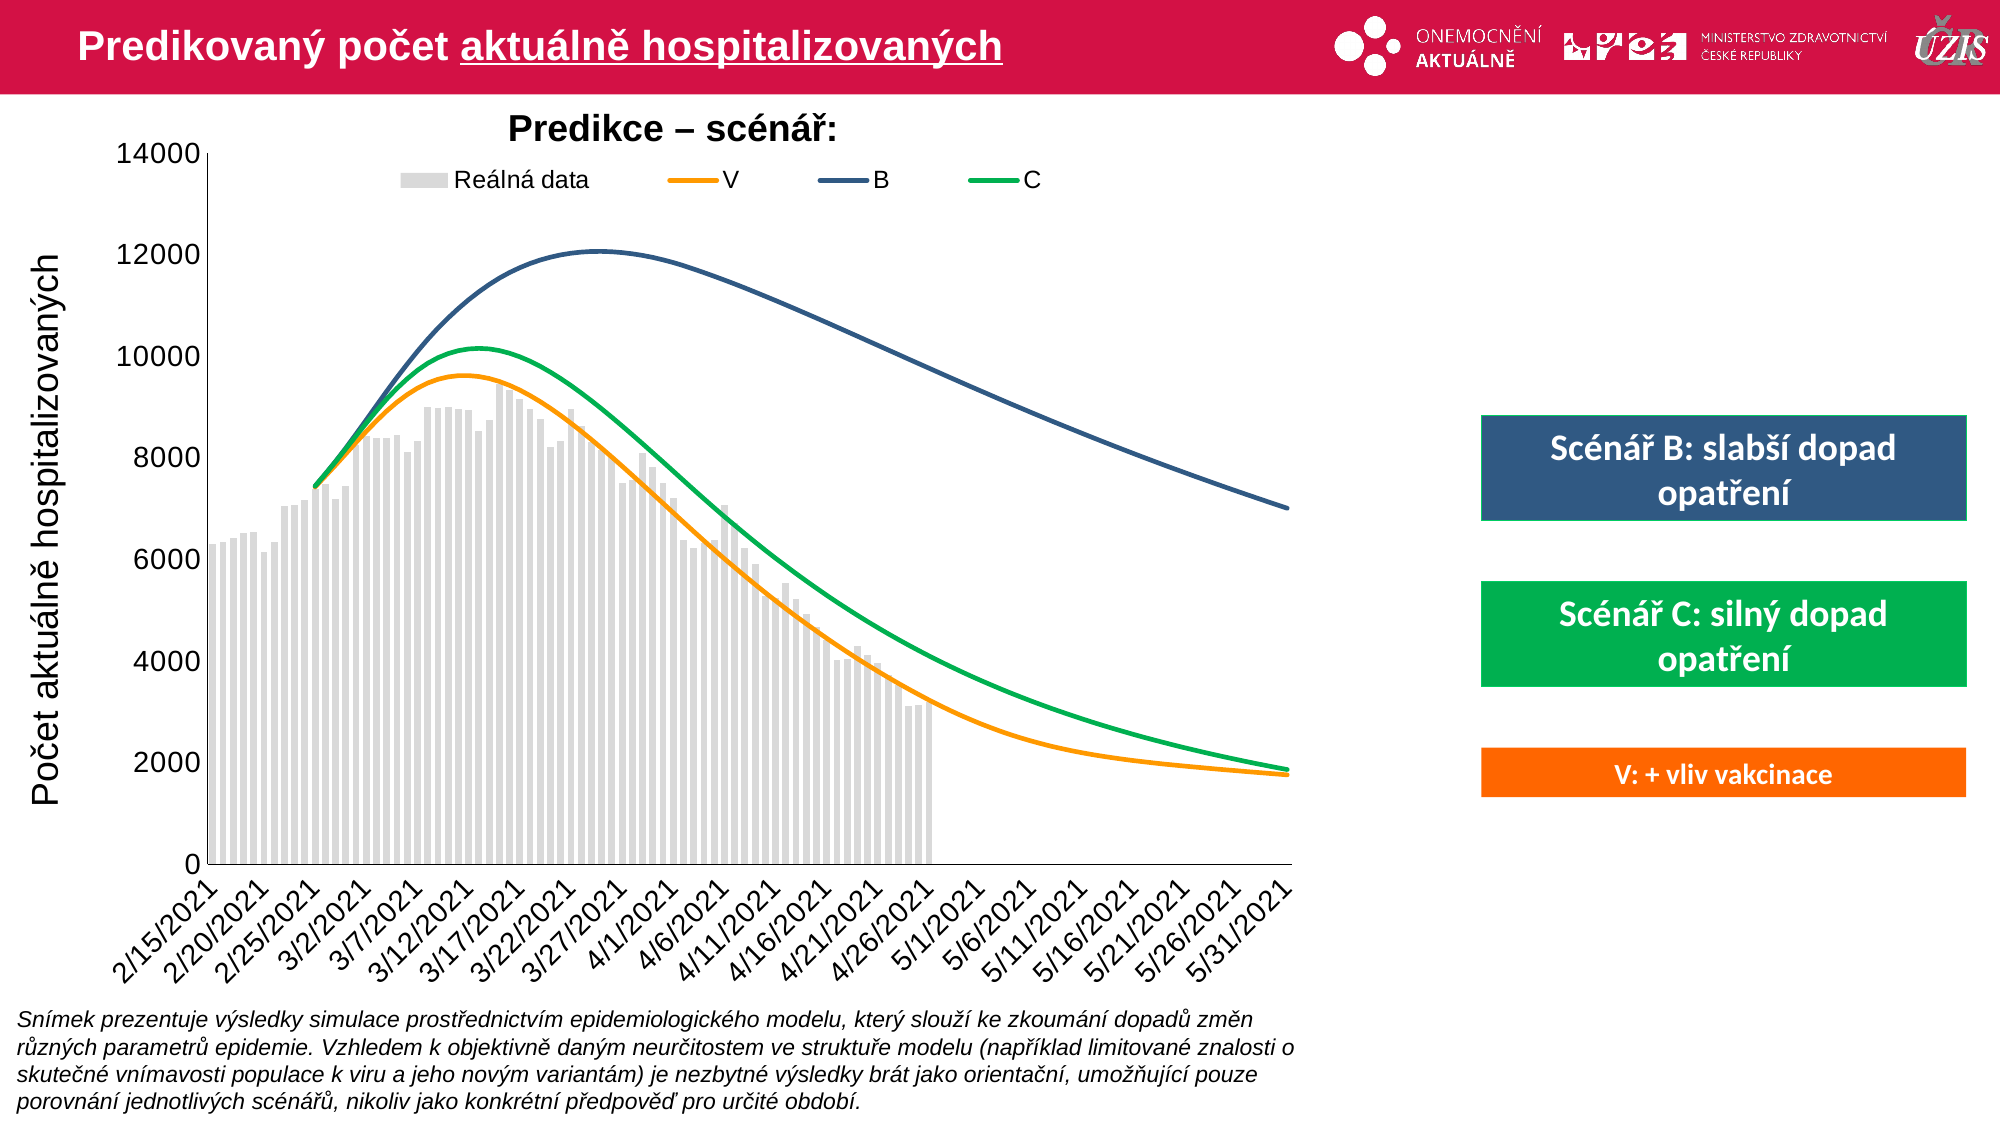

# Predikovaný počet aktuálně hospitalizovaných
Predikce – scénář:

### Chart

| Category | Reálná data | V | B | C |
|---|---|---|---|---|
| 44242 | 6312.0 | None | None | None |
| 44243 | 6344.0 | None | None | None |
| 44244 | 6428.0 | None | None | None |
| 44245 | 6525.0 | None | None | None |
| 44246 | 6544.0 | None | None | None |
| 44247 | 6145.0 | None | None | None |
| 44248 | 6352.0 | None | None | None |
| 44249 | 7048.0 | None | None | None |
| 44250 | 7079.0 | None | None | None |
| 44251 | 7171.0 | None | None | None |
| 44252 | 7385.0 | 7426.8491842441945 | 7445.066791190713 | 7445.066791190713 |
| 44253 | 7482.0 | 7641.2885885599235 | 7683.2928553793045 | 7683.2928553793045 |
| 44254 | 7187.0 | 7858.77339743094 | 7931.552273801442 | 7927.503655437387 |
| 44255 | 7451.0 | 8080.875647024158 | 8193.794936826274 | 8178.840707172452 |
| 44256 | 8257.0 | 8303.791834045283 | 8467.615428388905 | 8433.229706854863 |
| 44257 | 8439.0 | 8520.44956900512 | 8746.912972991842 | 8683.48603149719 |
| 44258 | 8384.0 | 8729.249351675298 | 9030.692466613673 | 8927.834155241146 |
| 44259 | 8389.0 | 8923.212758298185 | 9312.207074760252 | 9158.90153665583 |
| 44260 | 8453.0 | 9094.955050479264 | 9583.930625526156 | 9368.663691722064 |
| 44261 | 8109.0 | 9244.298453828522 | 9845.583772984202 | 9556.508549742974 |
| 44262 | 8333.0 | 9371.441138893268 | 10096.80791915163 | 9721.999160872803 |
| 44263 | 9008.0 | 9472.588474868313 | 10332.908535706847 | 9860.604538894615 |
| 44264 | 8983.0 | 9546.178625081464 | 10551.54357173382 | 9970.409506576616 |
| 44265 | 9004.0 | 9593.650605580886 | 10753.324292726917 | 10052.722249482642 |
| 44266 | 8966.0 | 9617.252672995546 | 10939.470832409774 | 10109.642928074862 |
| 44267 | 8934.0 | 9619.177193493018 | 11111.022332431477 | 10143.178943764886 |
| 44268 | 8533.0 | 9600.573132459695 | 11268.035623801787 | 10154.409892875401 |
| 44269 | 8747.0 | 9562.042616720966 | 11410.023991359425 | 10143.913370193412 |
| 44270 | 9463.0 | 9503.550622844272 | 11535.848047877857 | 10111.628752794104 |
| 44271 | 9331.0 | 9426.806261280404 | 11646.134845904917 | 10059.250531358719 |
| 44272 | 9162.0 | 9333.9796280685 | 11741.990785426487 | 9988.919062414543 |
| 44273 | 8957.0 | 9226.810001559397 | 11824.137387865227 | 9902.351426533645 |
| 44274 | 8767.0 | 9106.536432181805 | 11892.903856462735 | 9800.837378858228 |
| 44275 | 8208.0 | 8974.686855615446 | 11949.038223513196 | 9686.055633387388 |
| 44276 | 8322.0 | 8833.005779123865 | 11993.513046453769 | 9559.866900029792 |
| 44277 | 8958.0 | 8682.481312795338 | 12026.545344259961 | 9423.310108589469 |
| 44278 | 8626.0 | 8524.453824103532 | 12048.78611162765 | 9277.786214421225 |
| 44279 | 8310.0 | 8360.020749698224 | 12060.767000124291 | 9124.509325418127 |
| 44280 | 8155.0 | 8190.010018402058 | 12062.798496133062 | 8964.413132359965 |
| 44281 | 8031.0 | 8015.516464531886 | 12055.535444133184 | 8798.714758213979 |
| 44282 | 7509.0 | 7837.5822790957545 | 12039.643255398167 | 8628.586447317868 |
| 44283 | 7558.0 | 7656.911018679634 | 12015.434765807086 | 8454.794066611432 |
| 44284 | 8097.0 | 7474.15736232883 | 11983.210036903323 | 8278.038452838477 |
| 44285 | 7828.0 | 7290.088794177199 | 11943.436237119218 | 8099.139856536937 |
| 44286 | 7509.0 | 7105.25290616671 | 11896.419543106575 | 7918.709036763091 |
| 44287 | 7204.0 | 6920.149268912879 | 11842.474374672202 | 7737.3188344419905 |
| 44288 | 6378.0 | 6735.342094785774 | 11782.039236755074 | 7555.623762519201 |
| 44289 | 6227.0 | 6551.177244246714 | 11715.367034225173 | 7374.054418467997 |
| 44290 | 6323.0 | 6369.681871698275 | 11645.748511456459 | 7194.890724539325 |
| 44291 | 6392.0 | 6191.14257632717 | 11573.47758162267 | 7018.42839715241 |
| 44292 | 7068.0 | 6015.6800914217065 | 11498.729365897672 | 6844.820627790276 |
| 44293 | 6709.0 | 5843.432080255957 | 11421.74206398922 | 6674.26239151197 |
| 44294 | 6236.0 | 5674.487043727599 | 11342.74740514414 | 6506.924234497013 |
| 44295 | 5916.0 | 5508.887639451833 | 11261.96580358739 | 6342.949760371046 |
| 44296 | 5280.0 | 5346.725390073782 | 11179.629506415027 | 6182.4807127655695 |
| 44297 | 5236.0 | 5188.088508598536 | 11095.935020422321 | 6025.61167423159 |
| 44298 | 5530.0 | 5033.044293668634 | 11011.04272127216 | 5872.390953174425 |
| 44299 | 5223.0 | 4881.623376370445 | 10925.073076528879 | 5722.818215296119 |
| 44300 | 4926.0 | 4733.849287061253 | 10838.140631910339 | 5576.880127703751 |
| 44301 | 4667.0 | 4589.752552149201 | 10750.370820727008 | 5434.568576658974 |
| 44302 | 4424.0 | 4449.329412322815 | 10661.915980781467 | 5295.89792672902 |
| 44303 | 4023.0 | 4312.538372307257 | 10572.948099720816 | 5160.898864403524 |
| 44304 | 4032.0 | 4179.2096796089745 | 10483.546465504322 | 5029.507415074765 |
| 44305 | 4305.0 | 4049.1892020755904 | 10393.80391619266 | 4901.672216679876 |
| 44306 | 4130.0 | 3922.582655830243 | 10303.861567112373 | 4777.389735768027 |
| 44307 | 3963.0 | 3799.420499892321 | 10213.785773217924 | 4656.581472826401 |
| 44308 | 3735.0 | 3679.6823541430986 | 10123.62522385005 | 4539.151576814762 |
| 44309 | 3521.0 | 3563.364926006409 | 10033.475369768119 | 4425.0521293648935 |
| 44310 | 3125.0 | 3450.4609229791427 | 9943.435872104683 | 4314.241542897302 |
| 44311 | 3134.0 | 3340.9201847728 | 9853.564485122355 | 4206.638488639552 |
| 44312 | 3198.0 | 3234.7102726468447 | 9763.924041946213 | 4102.169410650371 |
| 44313 | None | 3132.5180477344 | 9674.581631316401 | 4000.768139871756 |
| 44314 | None | 3034.81921708708 | 9585.592768461263 | 3902.360234639085 |
| 44315 | None | 2941.8625687581357 | 9497.008132532868 | 3806.869563472468 |
| 44316 | None | 2853.76379202818 | 9408.87476443418 | 3714.21979878958 |
| 44317 | None | 2770.5602045381074 | 9321.236025168082 | 3624.334629229773 |
| 44318 | None | 2692.246918019508 | 9234.13104238922 | 3537.1373657322065 |
| 44319 | None | 2618.798193780673 | 9147.595174016862 | 3452.5515163372265 |
| 44320 | None | 2550.1883841627828 | 9061.660172725284 | 3370.501018050453 |
| 44321 | None | 2486.373473910286 | 8976.353994623489 | 3290.9100809288525 |
| 44322 | None | 2427.258546612135 | 8891.701260939371 | 3213.7036620639938 |
| 44323 | None | 2372.6864885357445 | 8807.72350495828 | 3138.8077139150005 |
| 44324 | None | 2322.447952926552 | 8724.439216039505 | 3066.149209609529 |
| 44325 | None | 2276.3013321467274 | 8641.864034740734 | 2995.6563044153677 |
| 44326 | None | 2233.9649761603914 | 8560.010968599101 | 2927.258504050624 |
| 44327 | None | 2195.1326465706366 | 8478.89048259502 | 2860.8866912581957 |
| 44328 | None | 2159.486166669631 | 8398.510541576376 | 2796.473092570883 |
| 44329 | None | 2126.7073747378 | 8318.8768307741 | 2733.951411858214 |
| 44330 | None | 2096.4868292186015 | 8239.992952777828 | 2673.2569309225064 |
| 44331 | None | 2068.52963633819 | 8161.860579973884 | 2614.3265568015354 |
| 44332 | None | 2042.5561249189477 | 8084.4795617019545 | 2557.098817755607 |
| 44333 | None | 2018.30220200119 | 8007.848022648931 | 2501.513845808237 |
| 44334 | None | 1995.518722848054 | 7931.962529893062 | 2447.513422473071 |
| 44335 | None | 1973.9787205801392 | 7856.81821076874 | 2395.0409723346834 |
| 44336 | None | 1953.4805919230546 | 7782.40885607684 | 2344.0415388401793 |
| 44337 | None | 1933.8480410093039 | 7708.727051184625 | 2294.4617873935317 |
| 44338 | None | 1914.9280024510178 | 7635.764309444588 | 2246.2500101165147 |
| 44339 | None | 1896.5870016107658 | 7563.511195338391 | 2199.356119954693 |
| 44340 | None | 1878.7245339652259 | 7491.957422383927 | 2153.7316205690654 |
| 44341 | None | 1861.2655973864325 | 7421.09194038333 | 2109.3295667916805 |
| 44342 | None | 1844.1534808529698 | 7350.903043798763 | 2066.10454789852 |
| 44343 | None | 1827.3448641063899 | 7281.378476331805 | 2024.0126691892413 |
| 44344 | None | 1810.8058850418565 | 7212.505518960619 | 1983.0115196377828 |
| 44345 | None | 1794.5103092201423 | 7144.2710778890605 | 1943.060142473583 |
| 44346 | None | 1778.4376019176916 | 7076.661767733998 | 1904.119004507783 |
| 44347 | None | 1762.5711082779626 | 7009.663990054406 | 1866.149964280901 |
Scénář B: slabší dopad opatření
Počet aktuálně hospitalizovaných
Scénář C: silný dopad opatření
V: + vliv vakcinace
Snímek prezentuje výsledky simulace prostřednictvím epidemiologického modelu, který slouží ke zkoumání dopadů změn různých parametrů epidemie. Vzhledem k objektivně daným neurčitostem ve struktuře modelu (například limitované znalosti o skutečné vnímavosti populace k viru a jeho novým variantám) je nezbytné výsledky brát jako orientační, umožňující pouze porovnání jednotlivých scénářů, nikoliv jako konkrétní předpověď pro určité období.